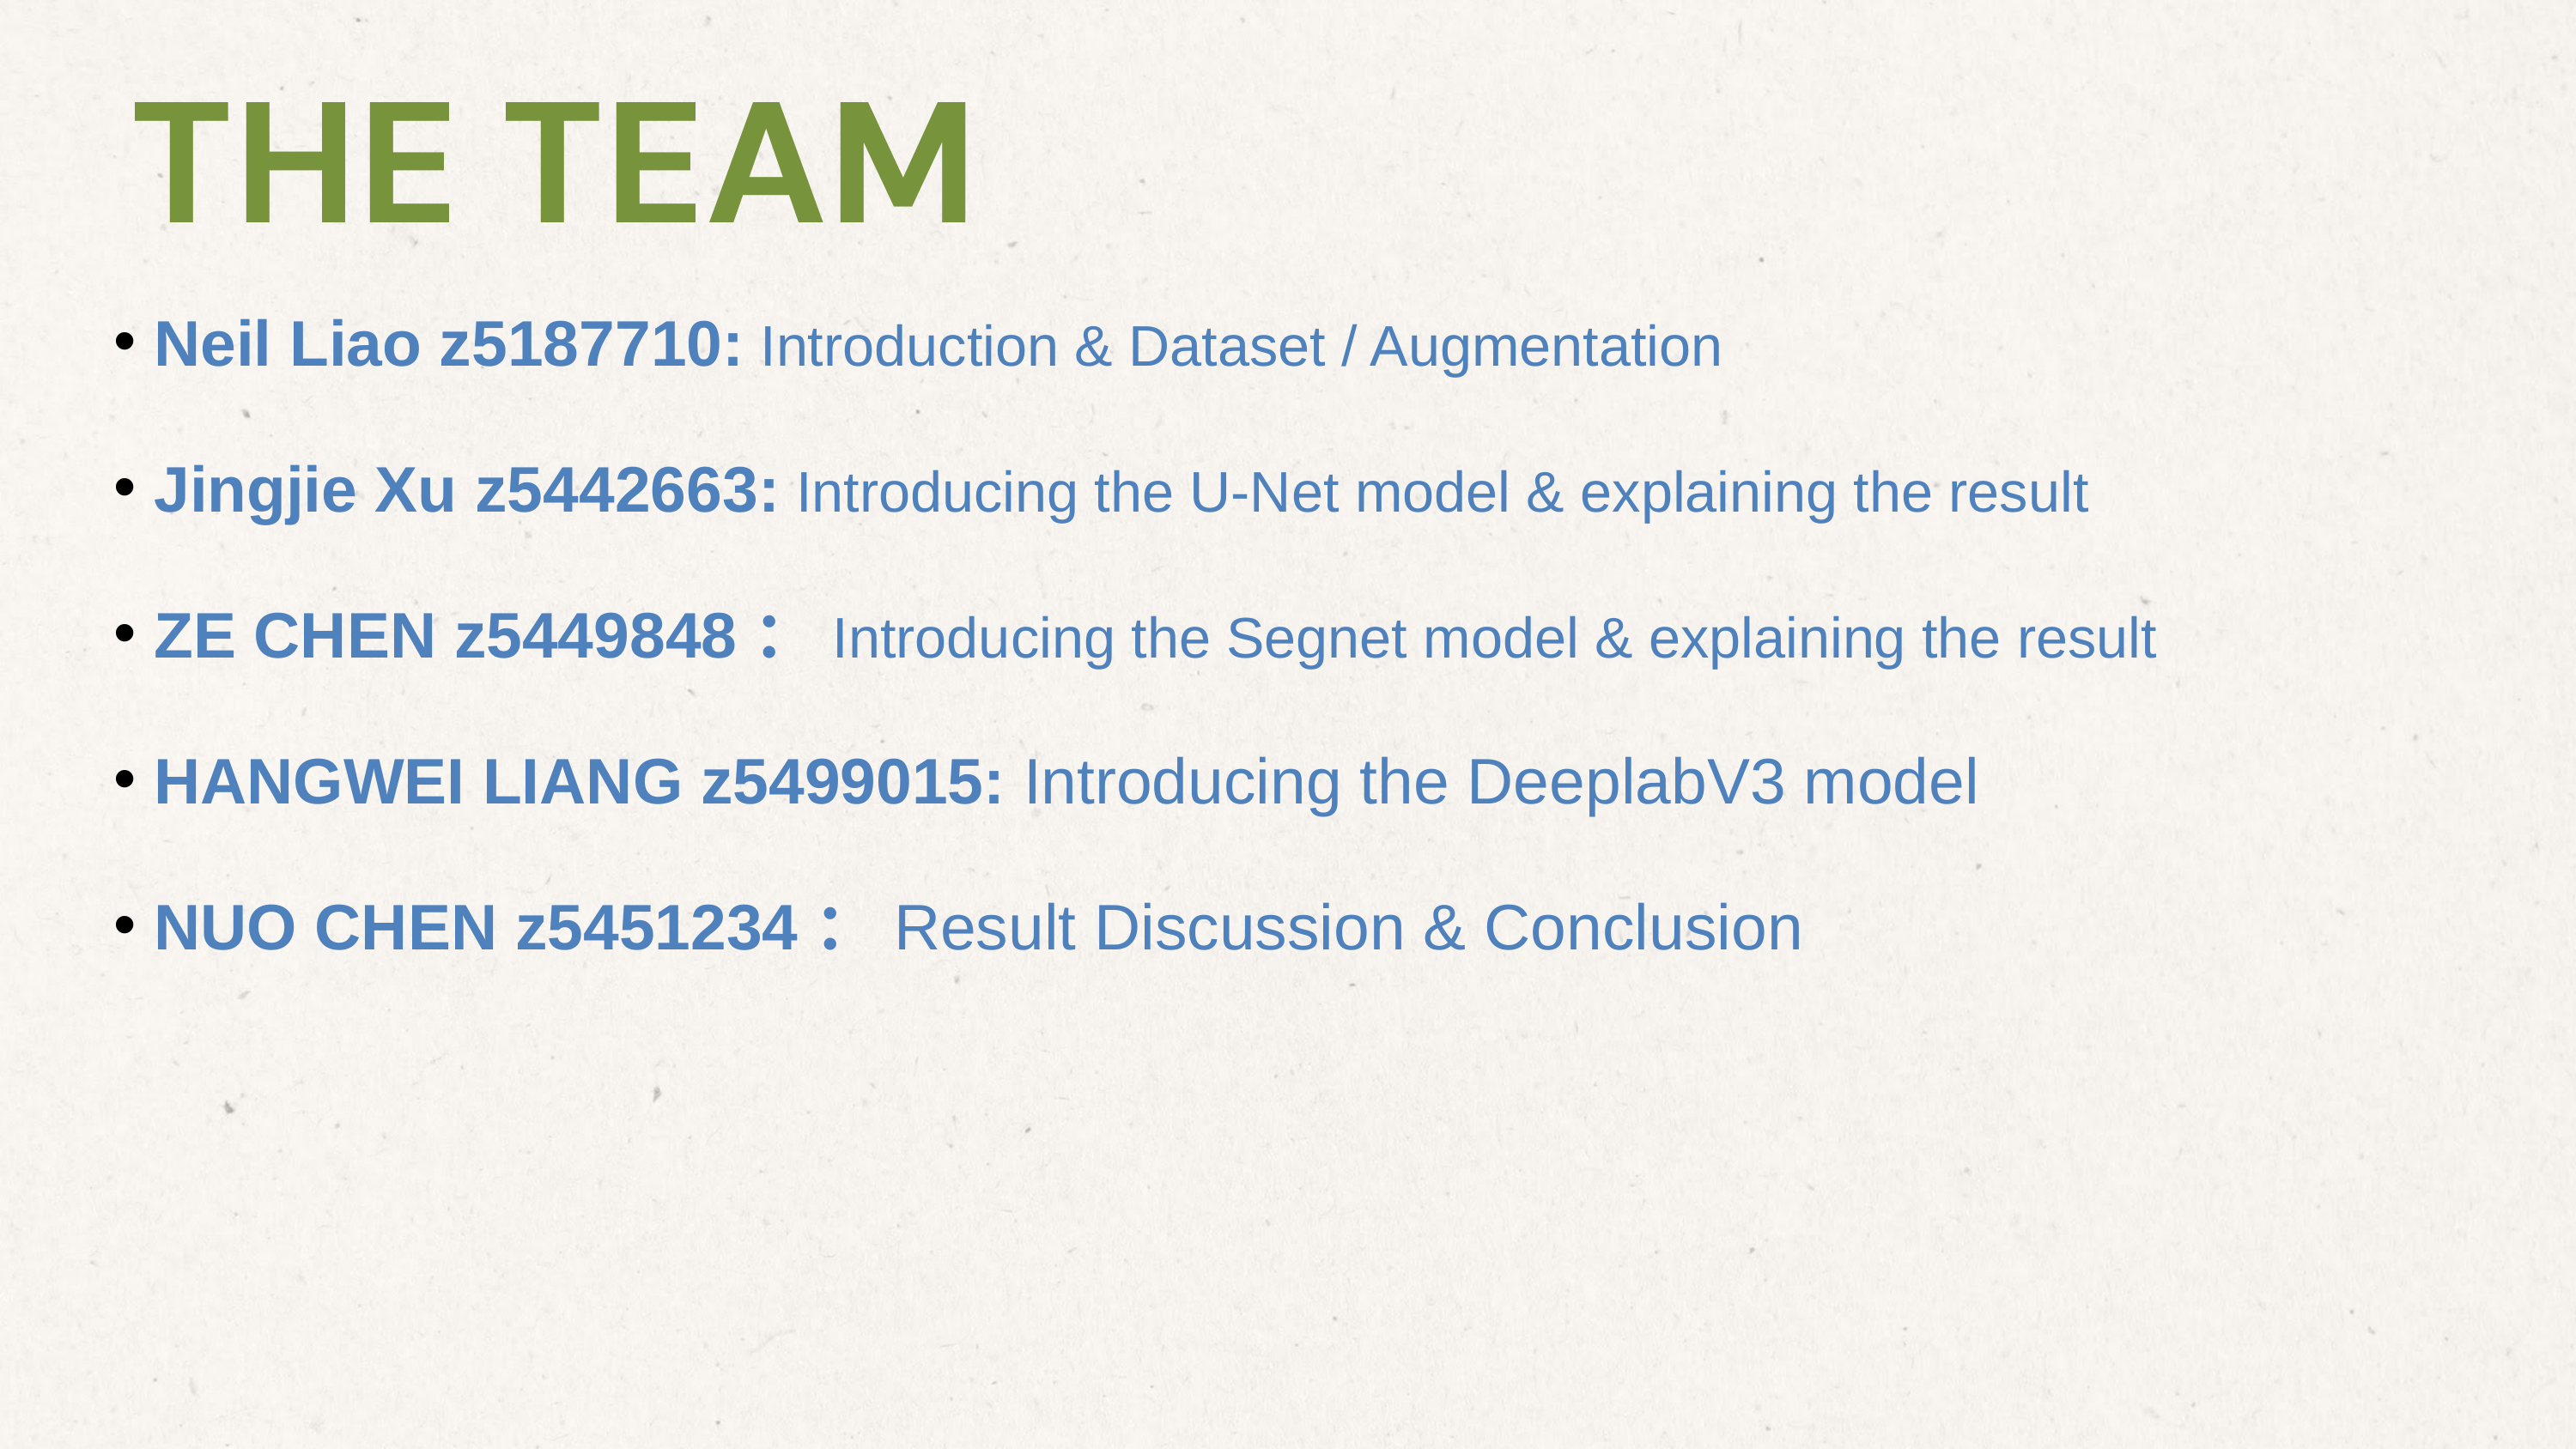

THE TEAM

Neil Liao z5187710: Introduction & Dataset / Augmentation

Jingjie Xu z5442663: Introducing the U-Net model & explaining the result

ZE CHEN z5449848：Introducing the Segnet model & explaining the result

HANGWEI LIANG z5499015: Introducing the DeeplabV3 model

NUO CHEN z5451234：Result Discussion & Conclusion